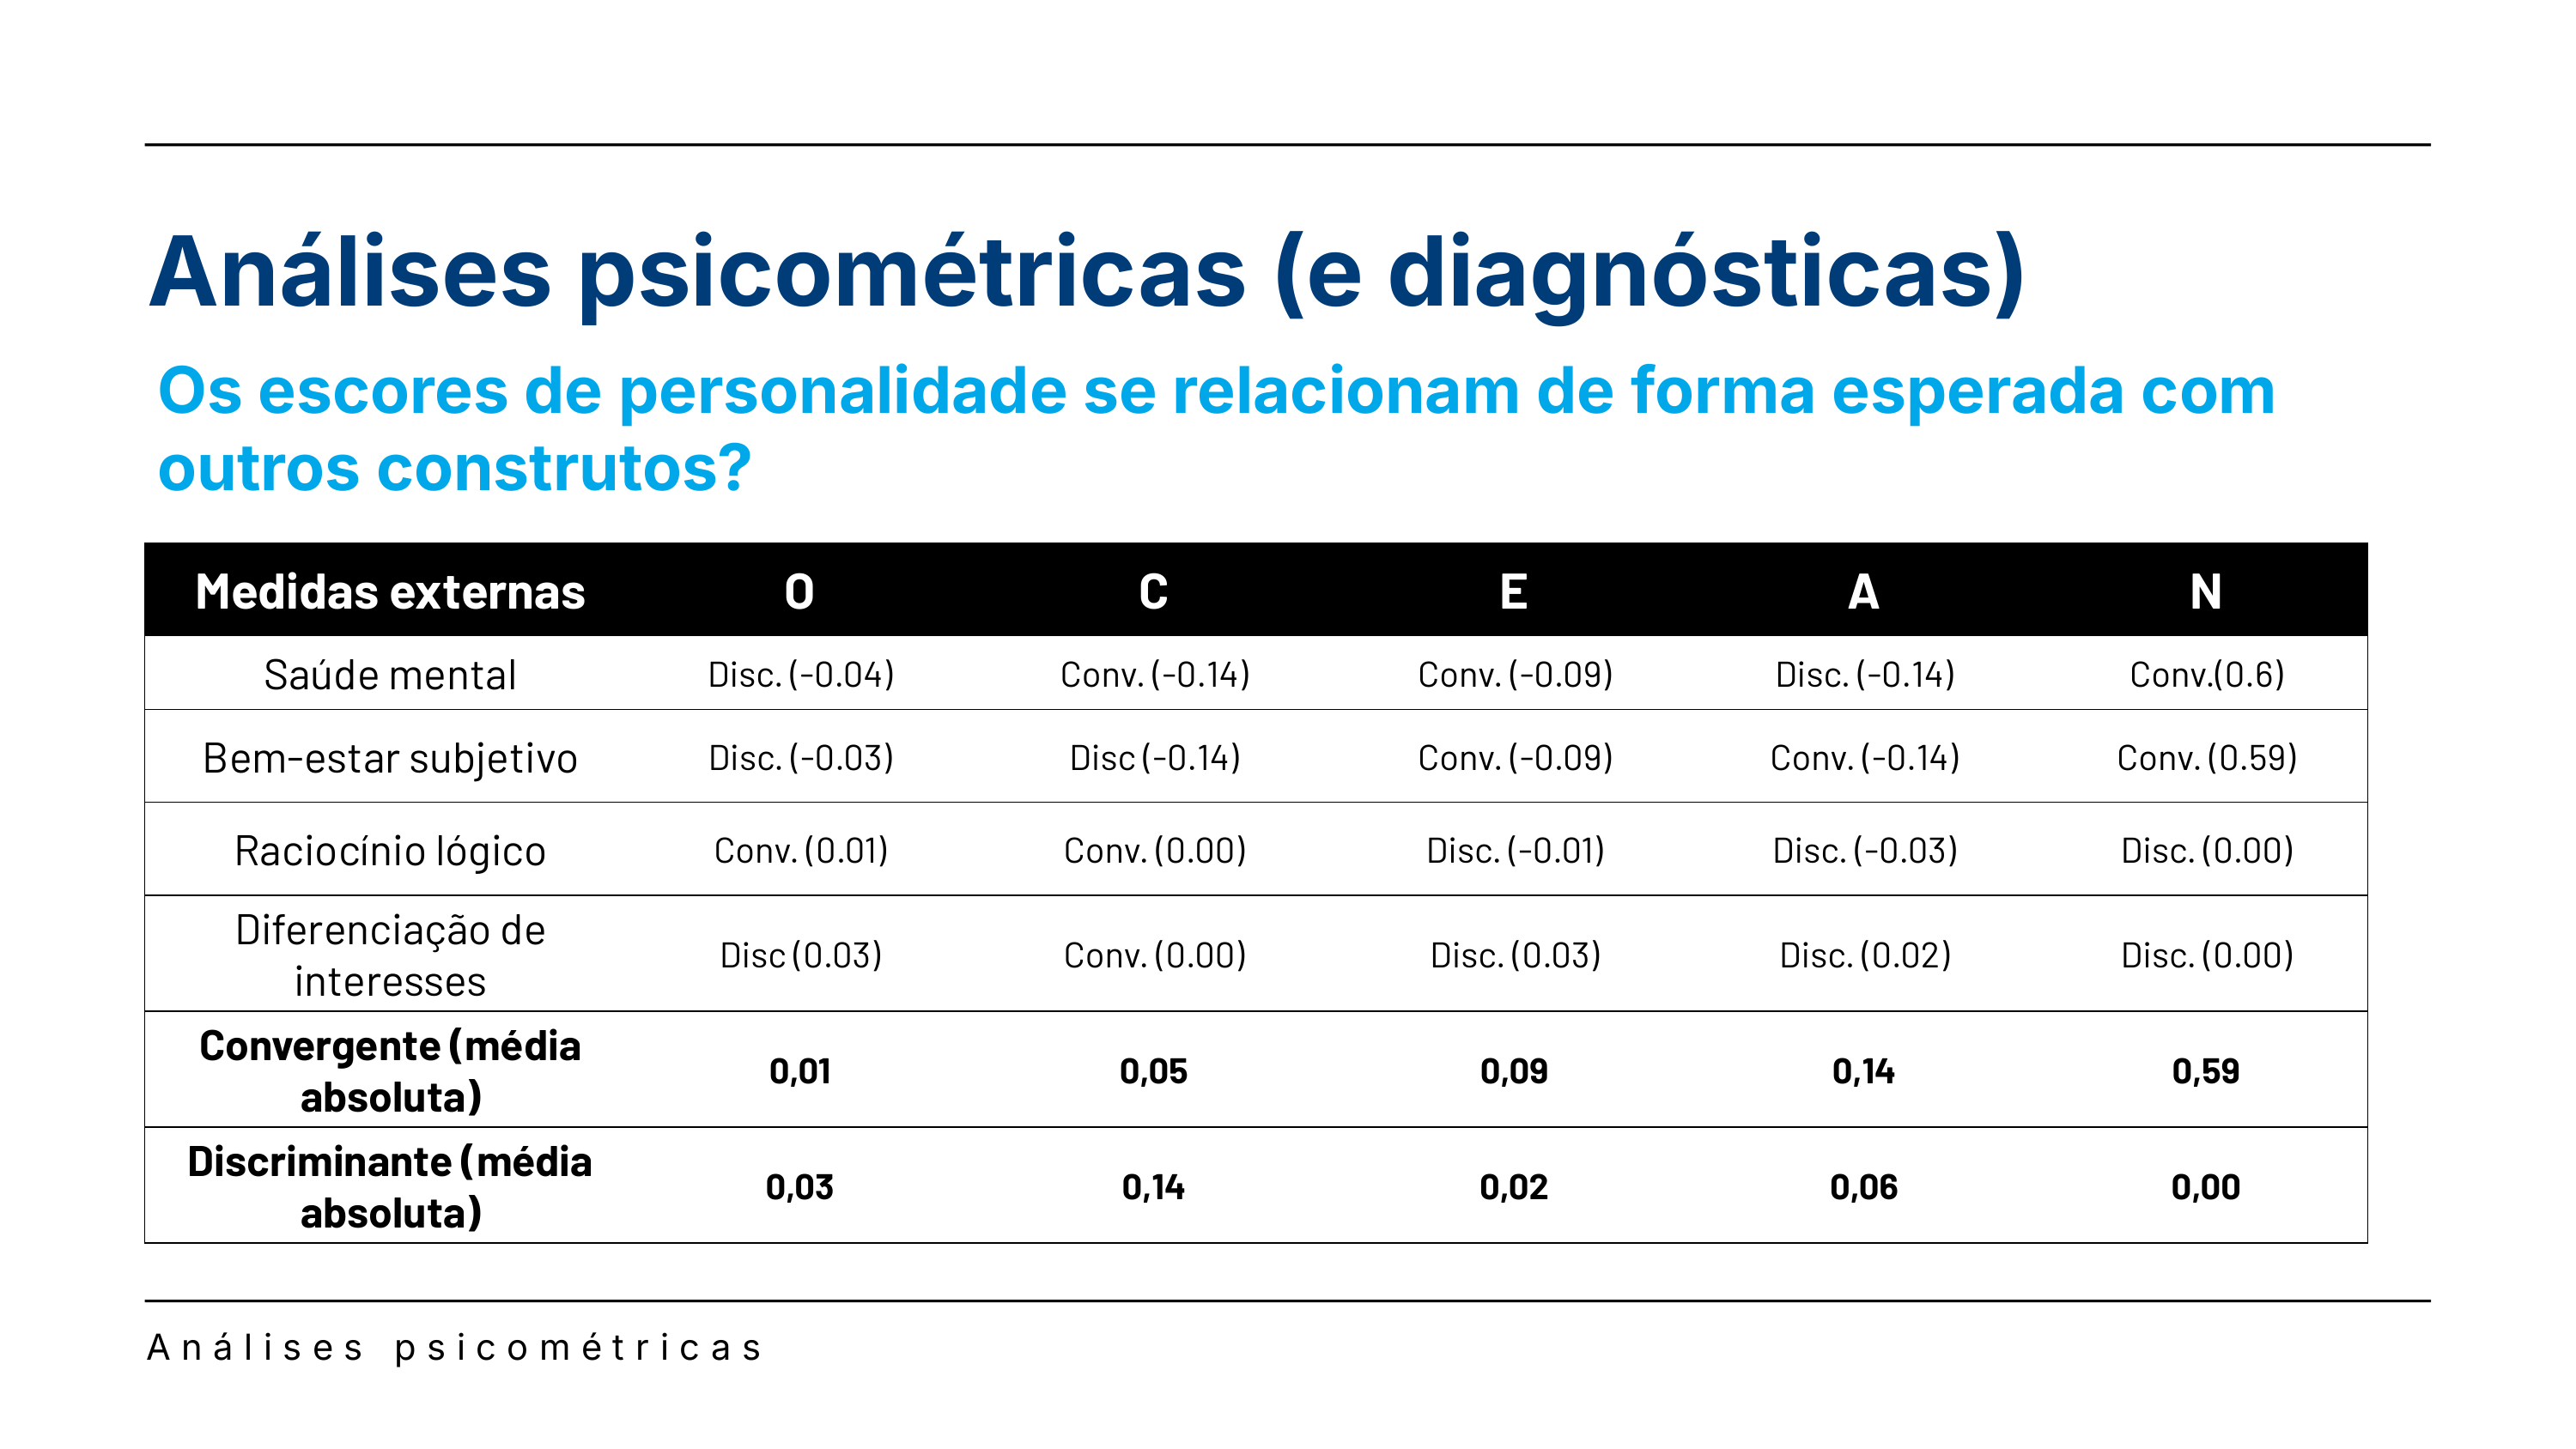

Análises psicométricas (e diagnósticas)
Os escores de personalidade se relacionam de forma esperada com outros construtos?

| Medidas externas | O | C | E | A | N |
| --- | --- | --- | --- | --- | --- |
| Saúde mental | Disc. (-0.04) | Conv. (-0.14) | Conv. (-0.09) | Disc. (-0.14) | Conv.(0.6) |
| Bem-estar subjetivo | Disc. (-0.03) | Disc (-0.14) | Conv. (-0.09) | Conv. (-0.14) | Conv. (0.59) |
| Raciocínio lógico | Conv. (0.01) | Conv. (0.00) | Disc. (-0.01) | Disc. (-0.03) | Disc. (0.00) |
| Diferenciação de interesses | Disc (0.03) | Conv. (0.00) | Disc. (0.03) | Disc. (0.02) | Disc. (0.00) |
| Convergente (média absoluta) | 0,01 | 0,05 | 0,09 | 0,14 | 0,59 |
| Discriminante (média absoluta) | 0,03 | 0,14 | 0,02 | 0,06 | 0,00 |

Análises psicométricas